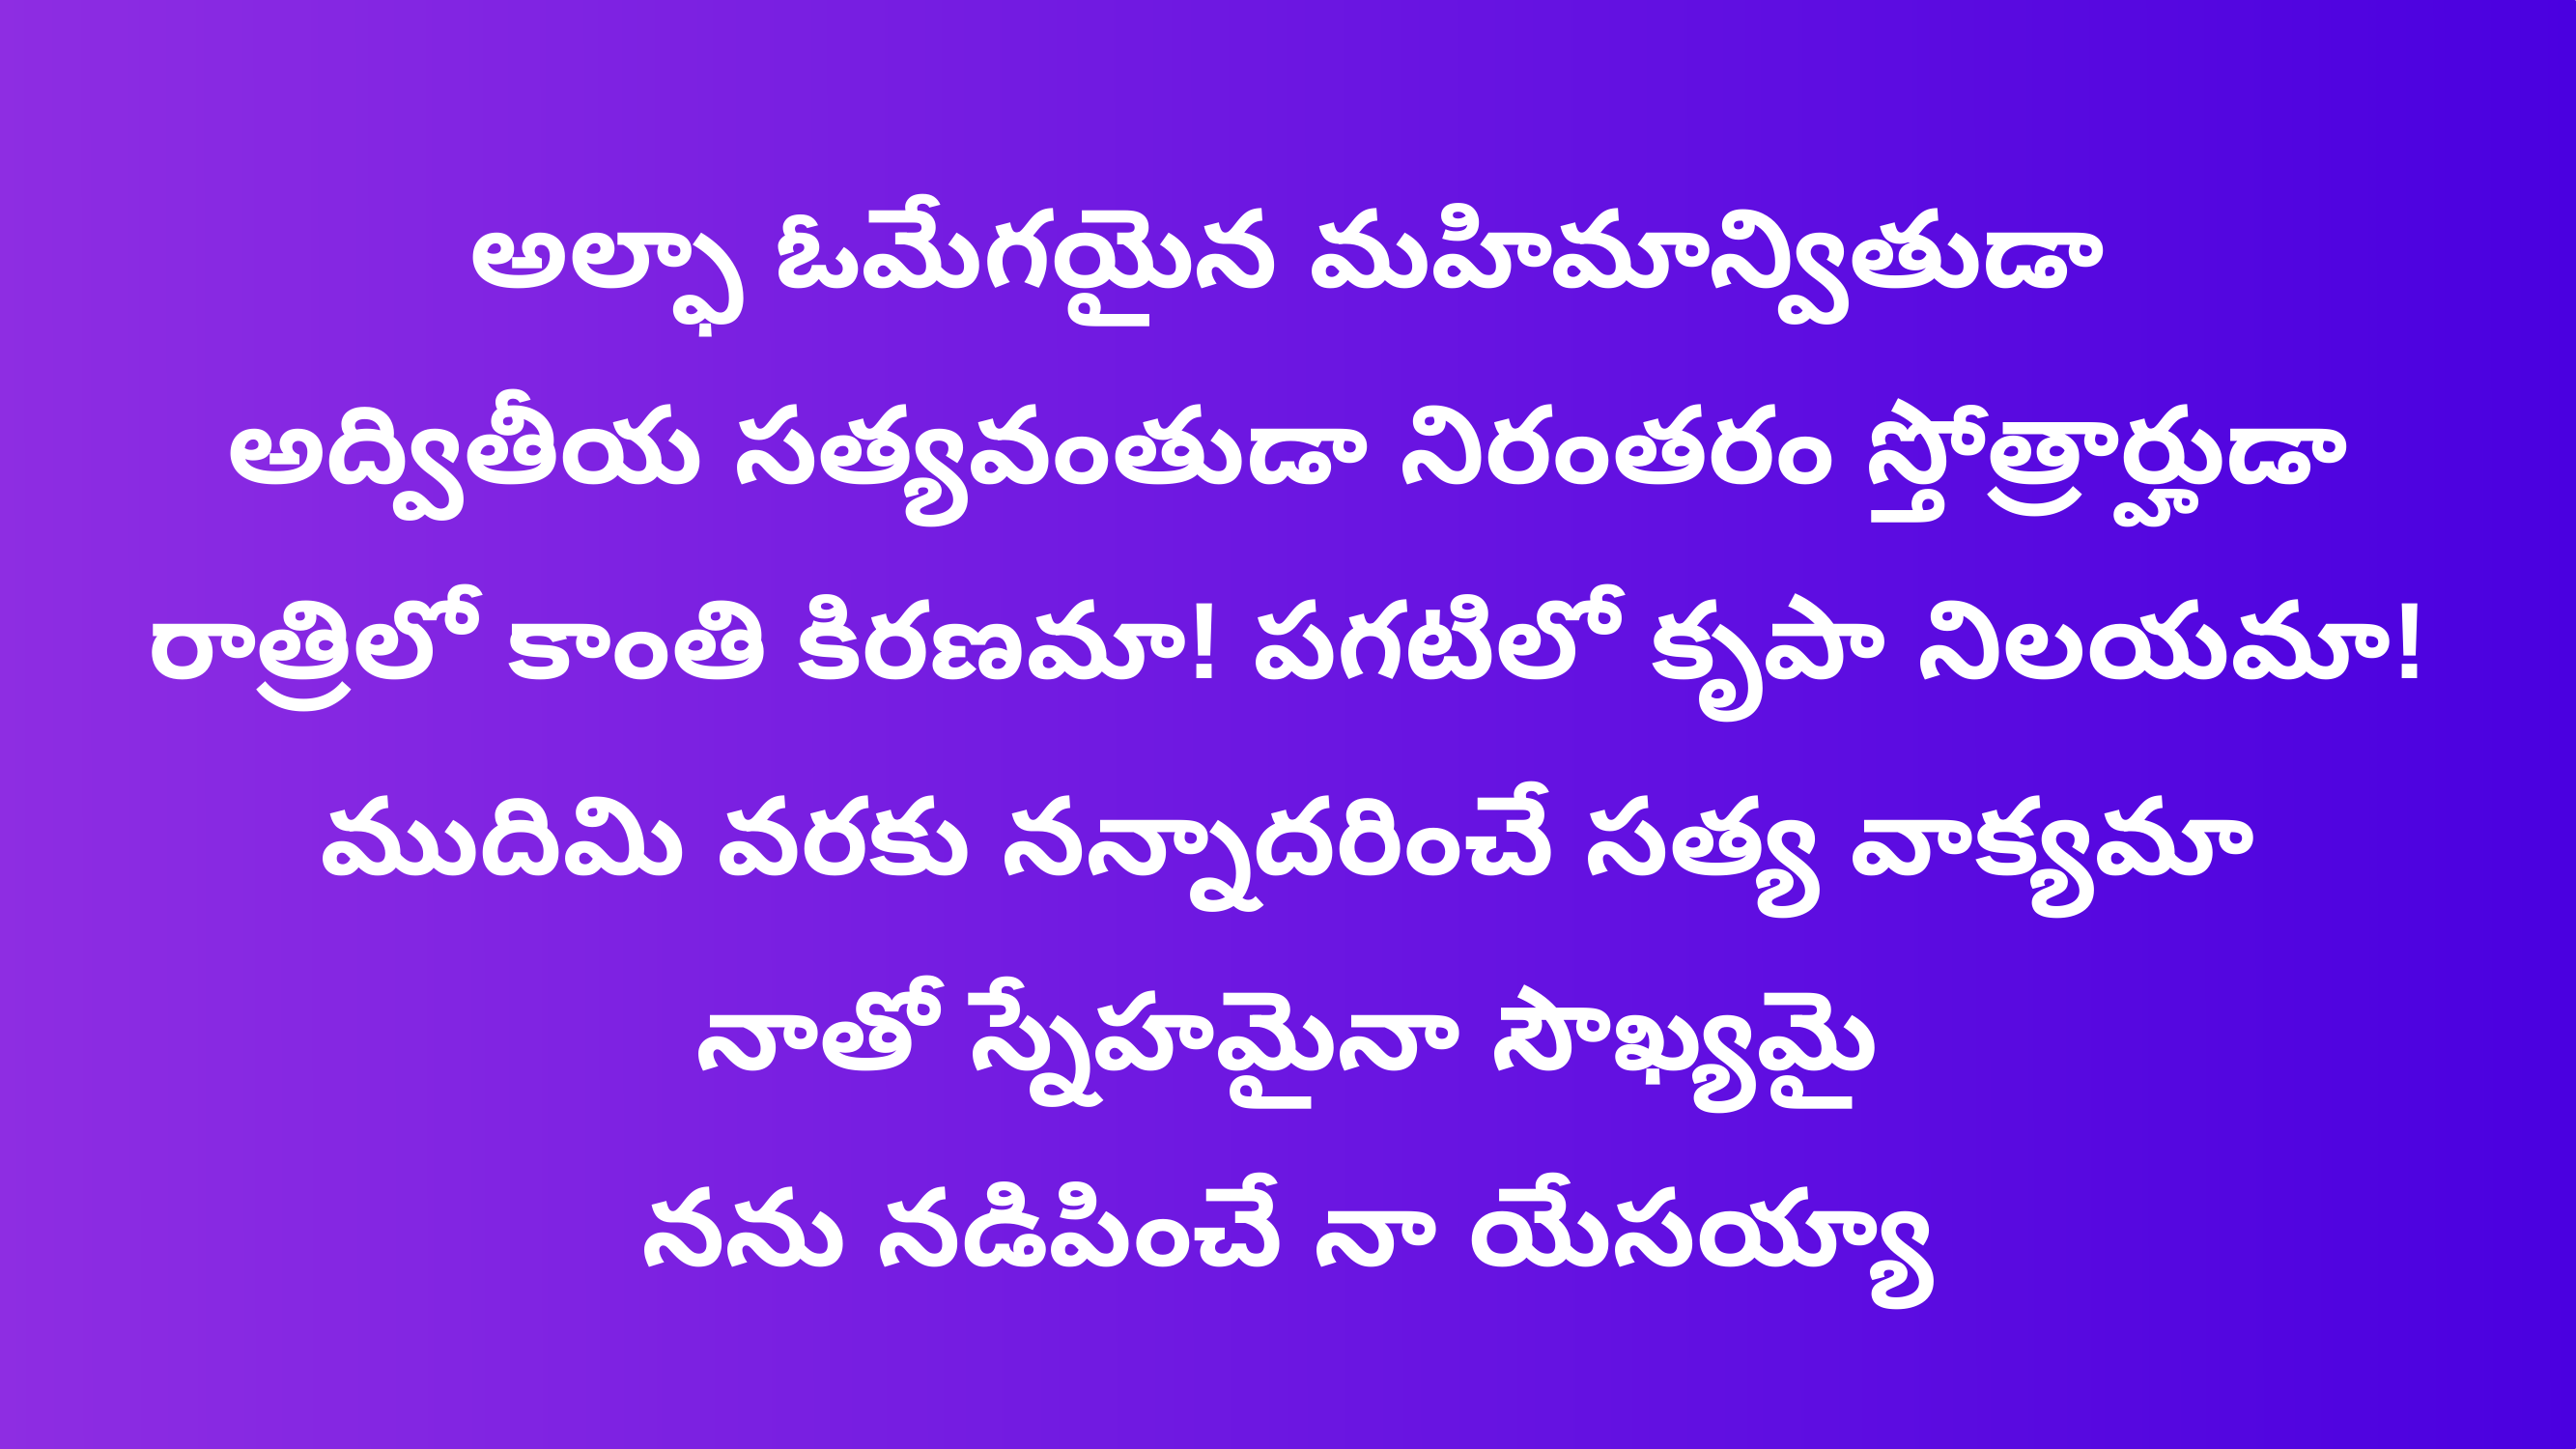

అల్ఫా ఓమేగయైన మహిమాన్వితుడా
అద్వితీయ సత్యవంతుడా నిరంతరం స్తోత్రార్హుడా
రాత్రిలో కాంతి కిరణమా! పగటిలో కృపా నిలయమా!
ముదిమి వరకు నన్నాదరించే సత్య వాక్యమా
నాతో స్నేహమైనా సౌఖ్యమై
నను నడిపించే నా యేసయ్యా